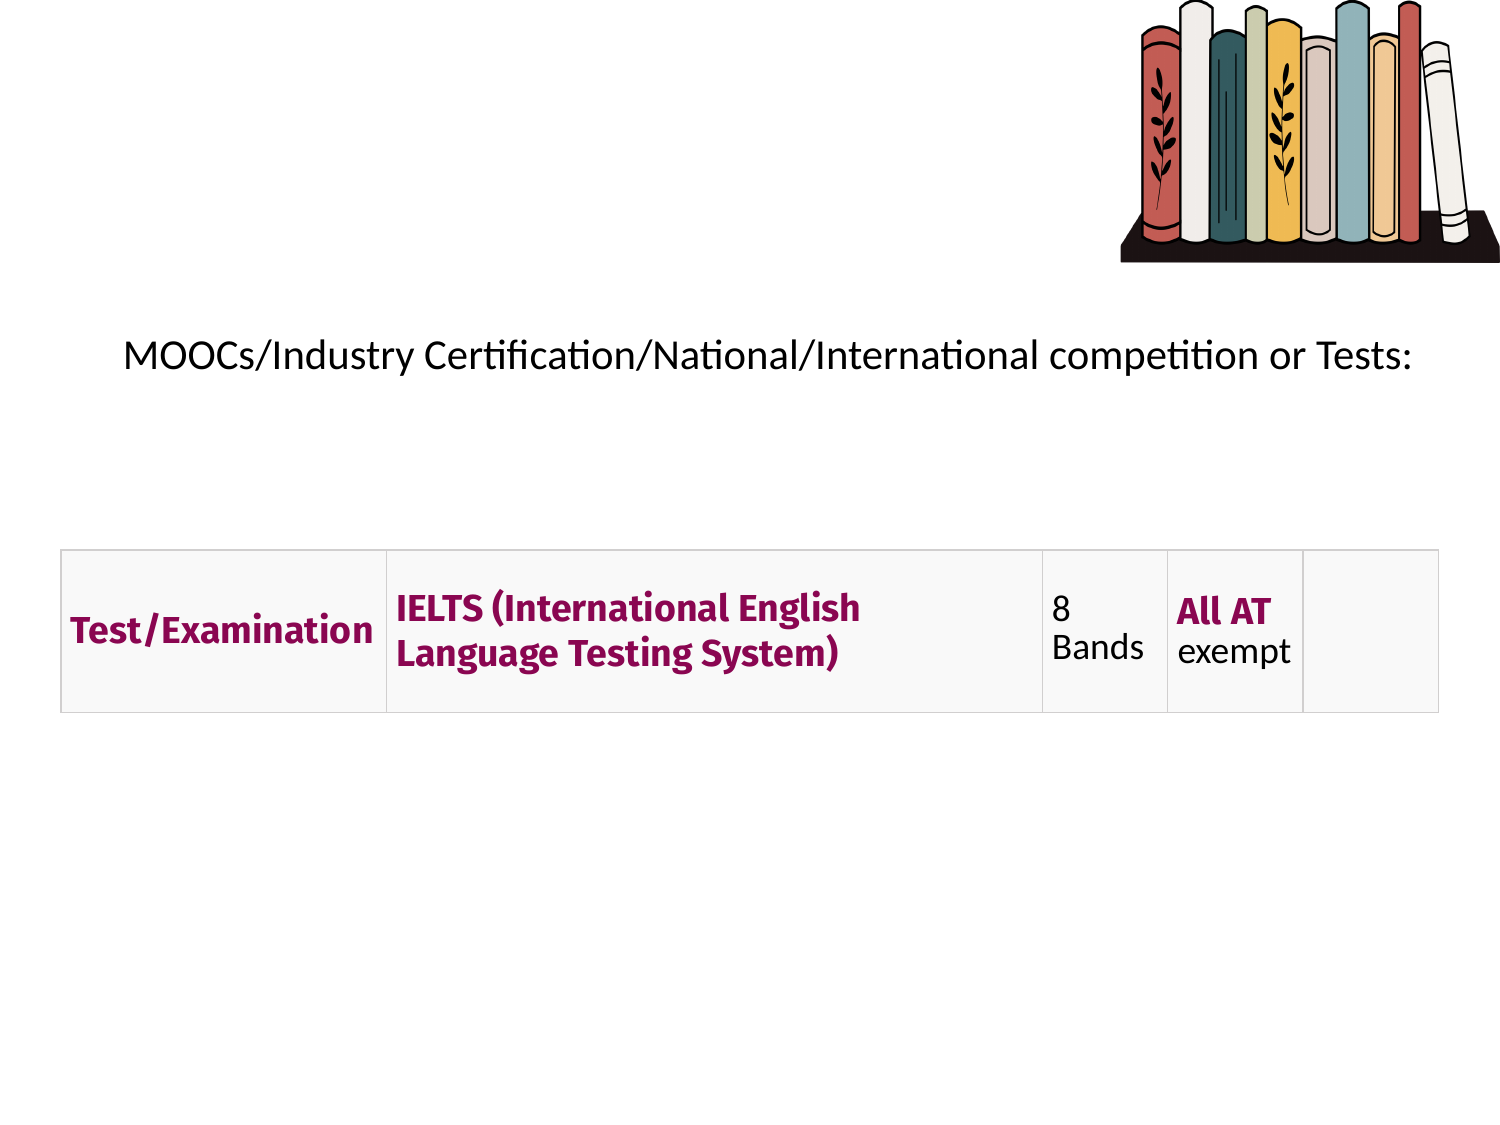

# MOOCs/Industry Certification/National/International competition or Tests:
| Test/Examination | IELTS (International English Language Testing System) | 8 Bands | All AT exempt |  |
| --- | --- | --- | --- | --- |